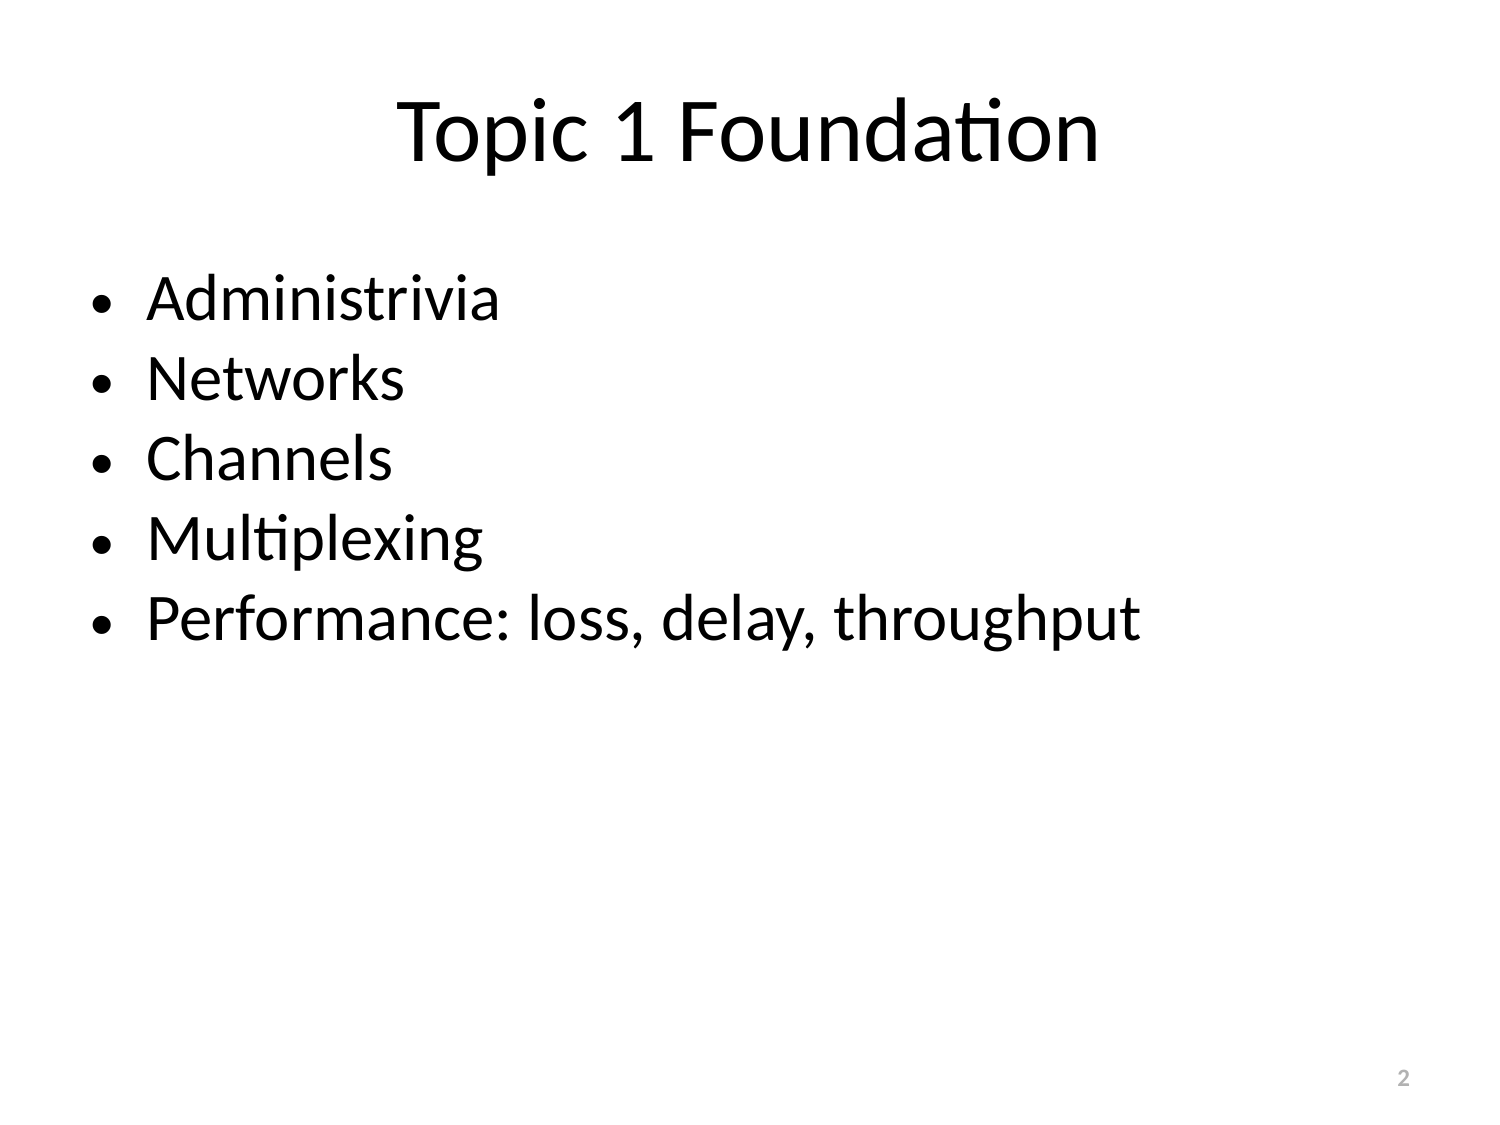

# Topic 1 Foundation
Administrivia
Networks
Channels
Multiplexing
Performance: loss, delay, throughput
2